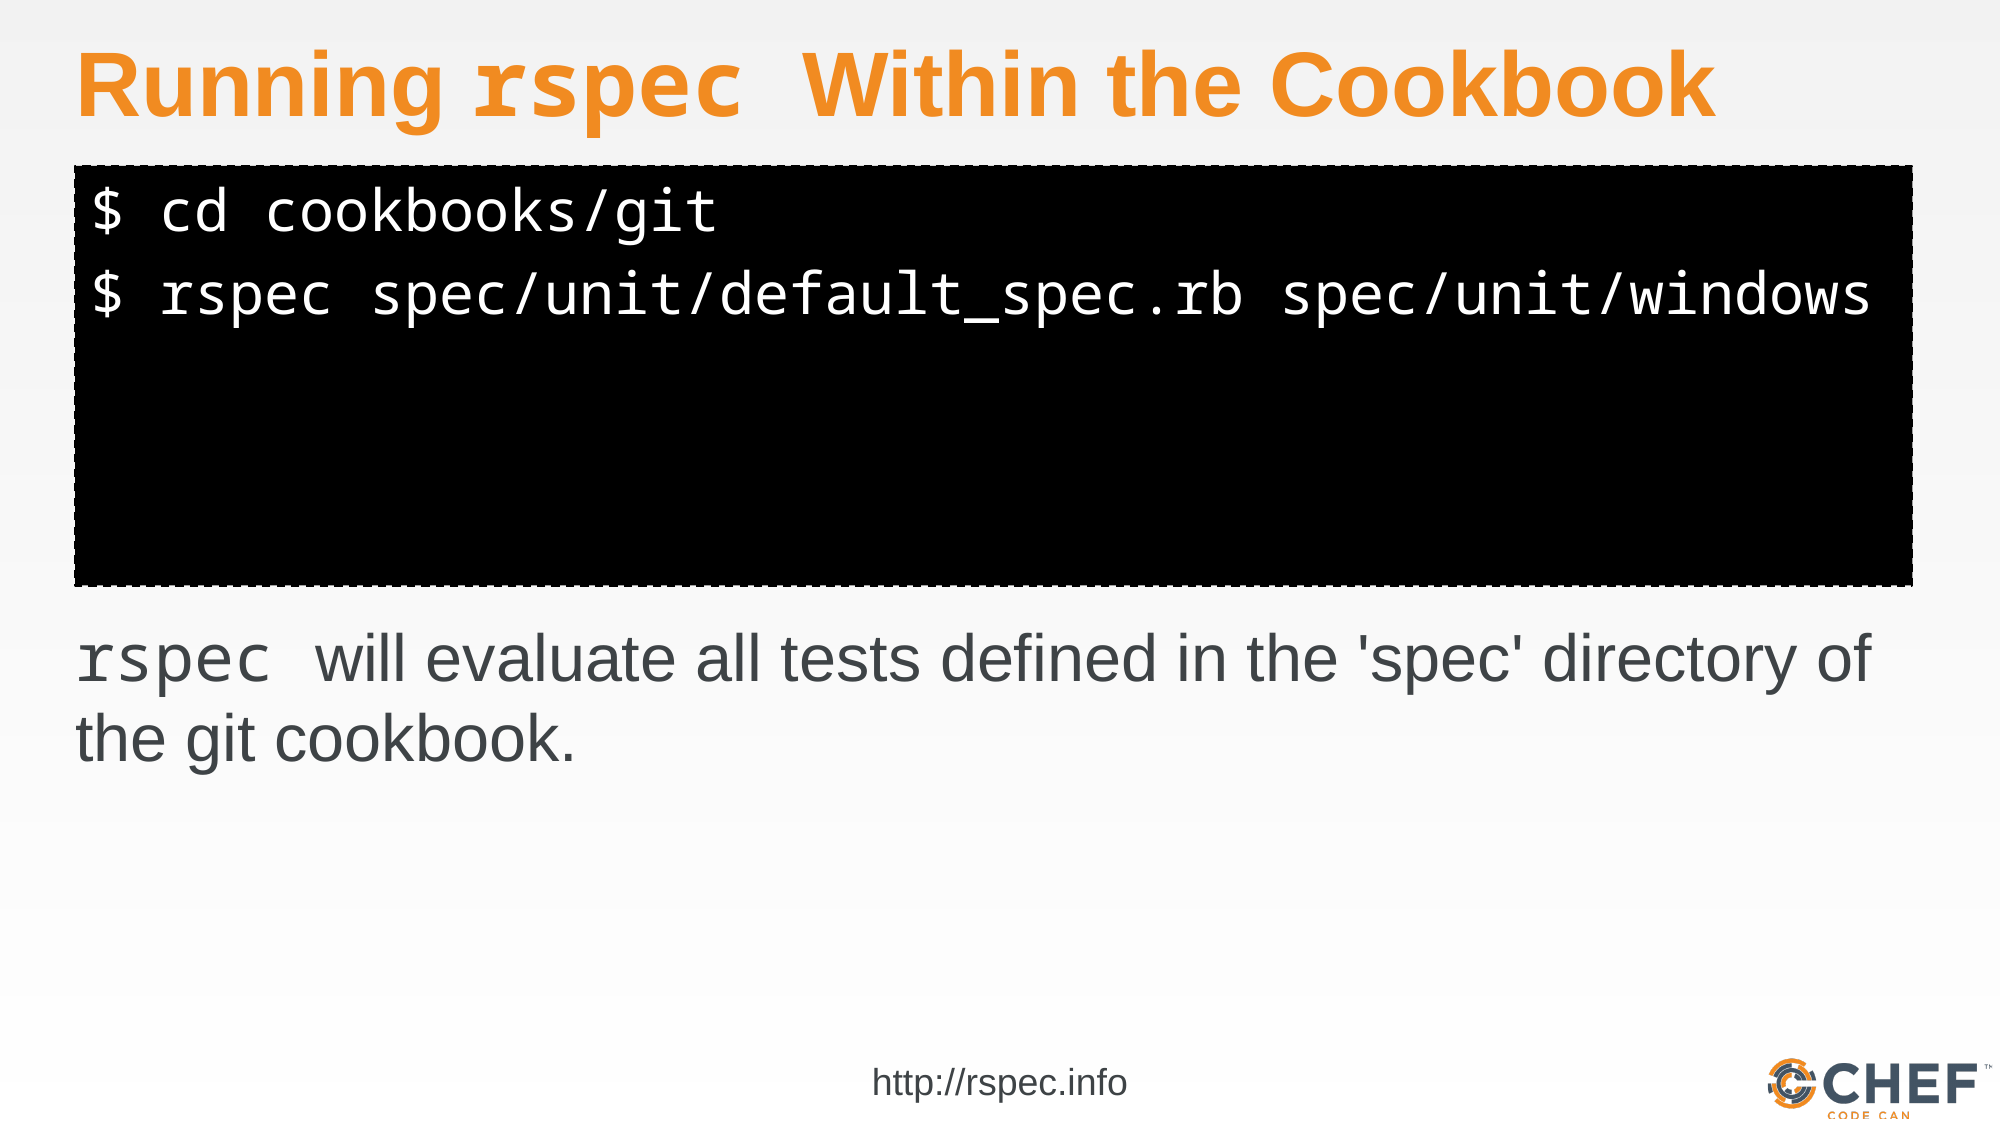

# Running rspec Within the Cookbook
$ cd cookbooks/git
$ rspec spec/unit/default_spec.rb spec/unit/windows
rspec will evaluate all tests defined in the 'spec' directory of the git cookbook.

http://rspec.info